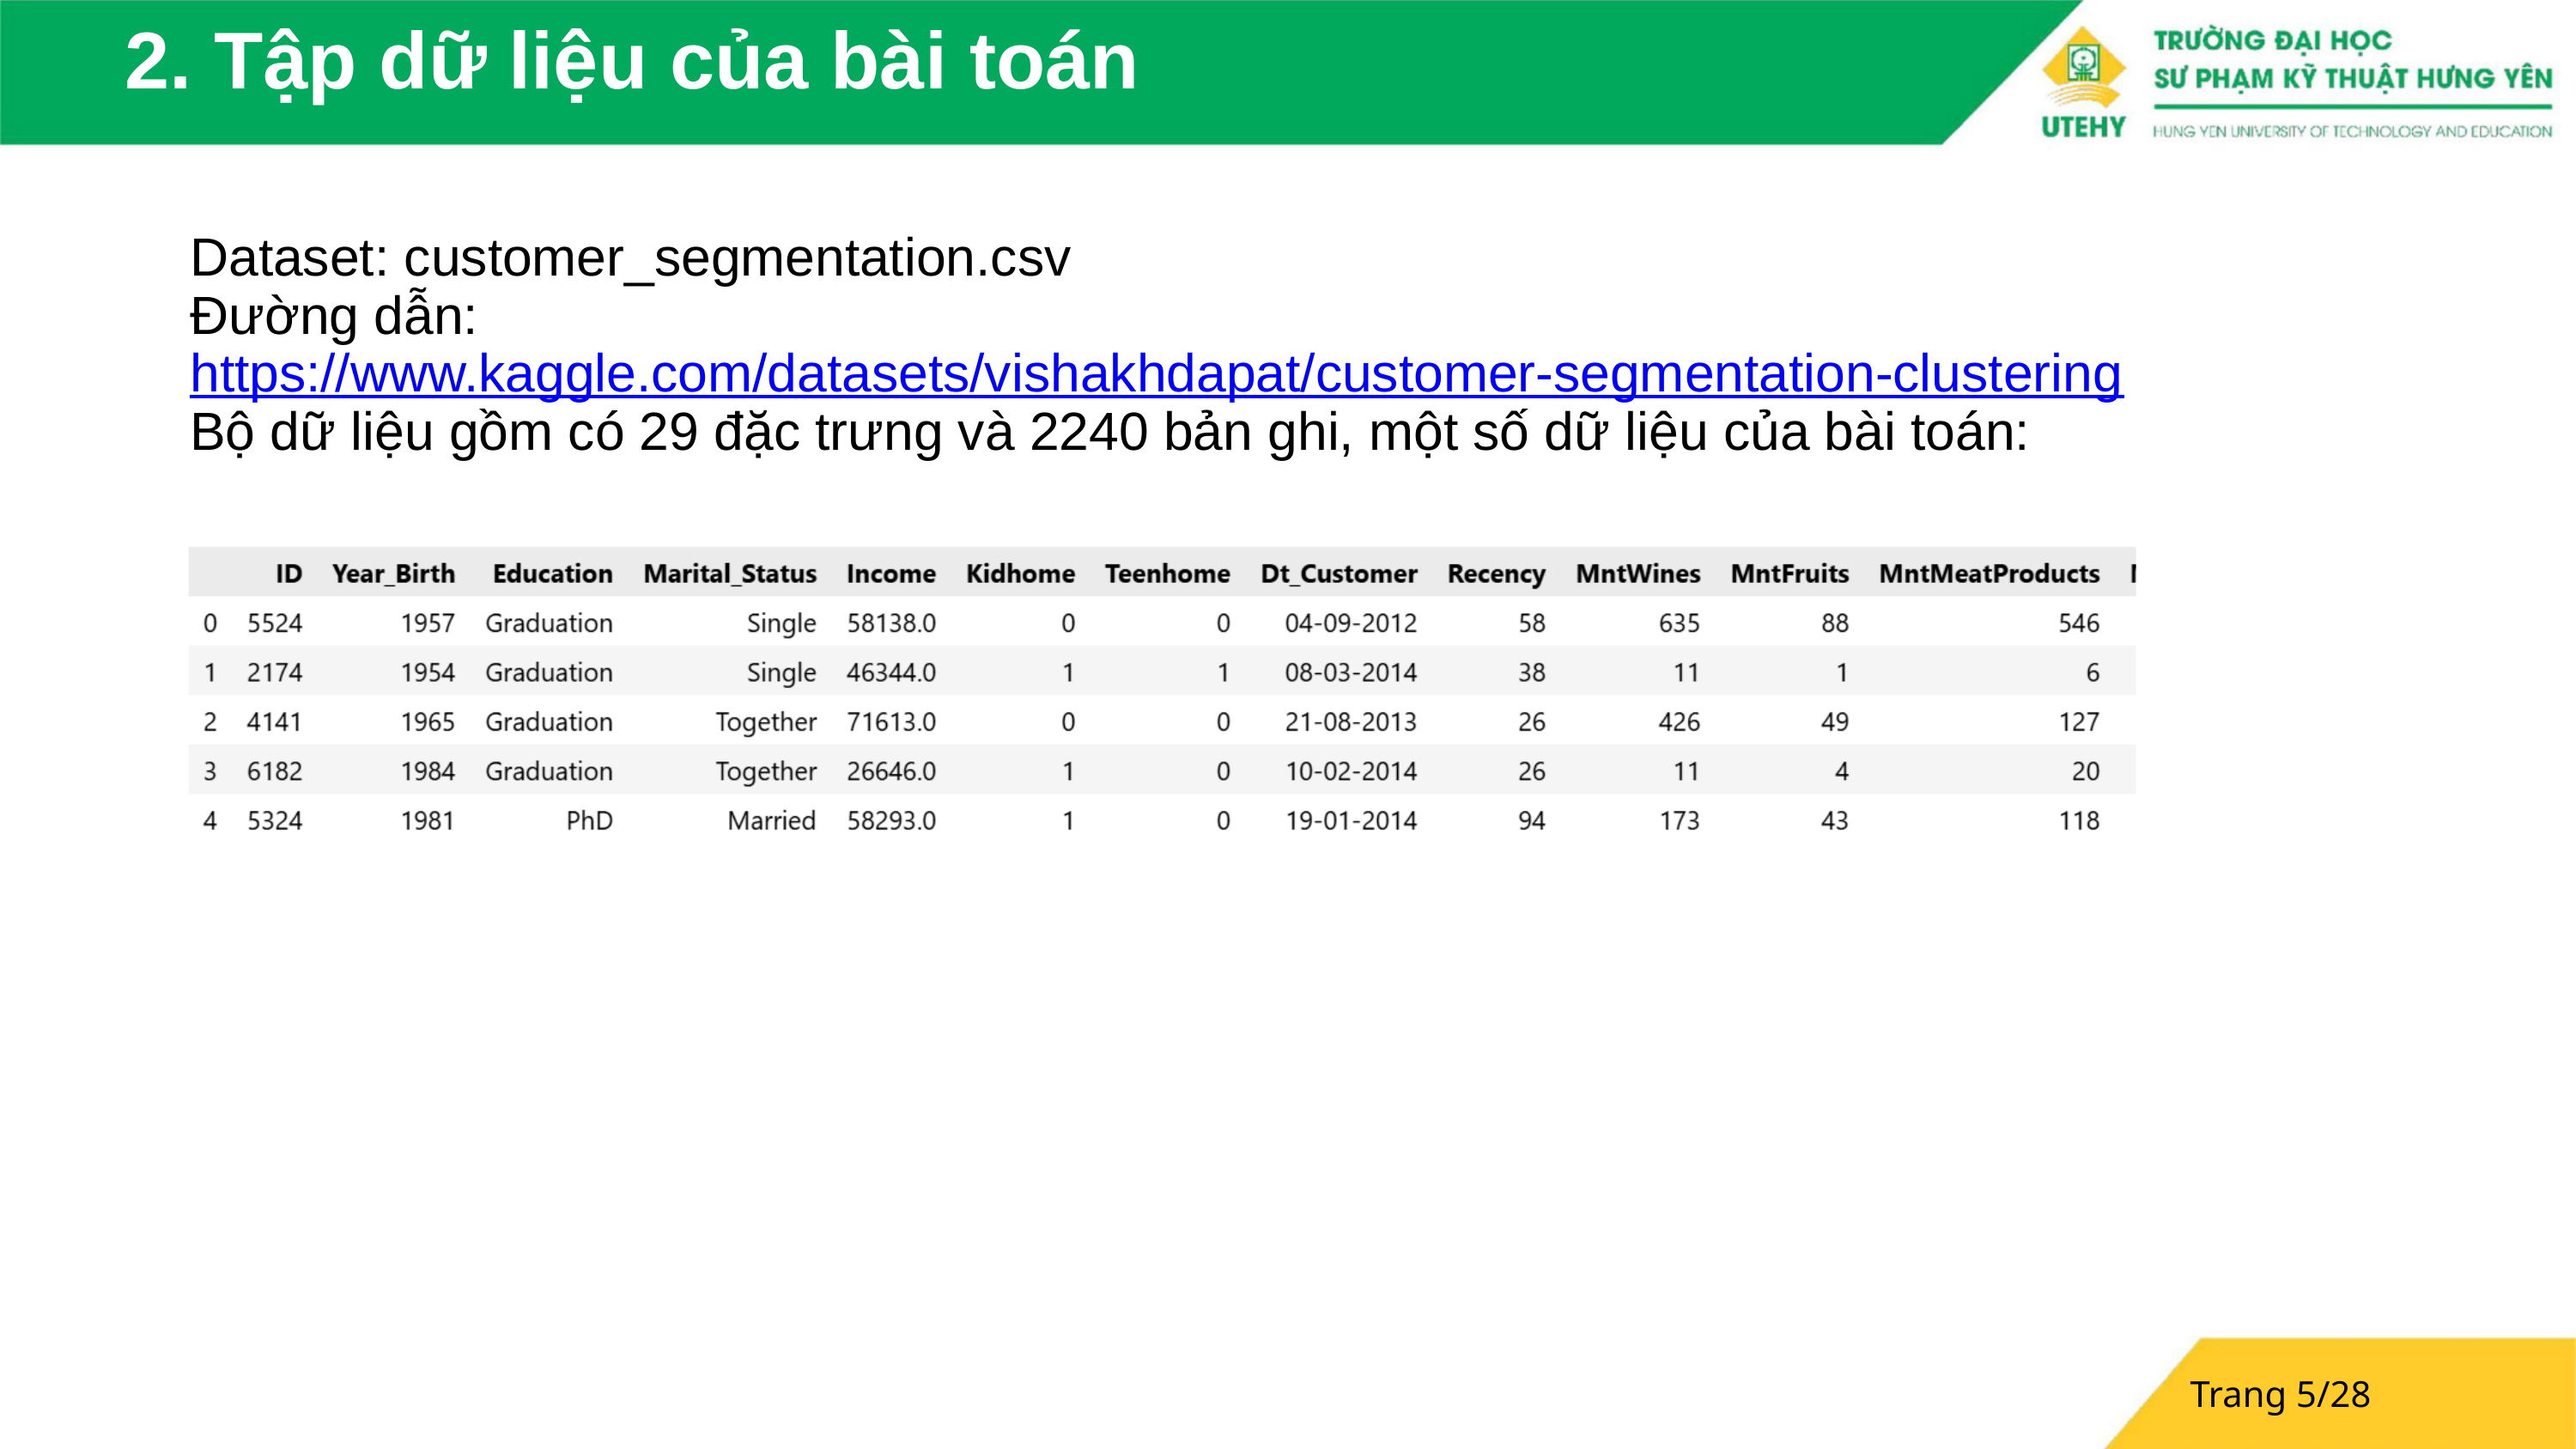

2. Tập dữ liệu của bài toán
Dataset: customer_segmentation.csv
Đường dẫn: https://www.kaggle.com/datasets/vishakhdapat/customer-segmentation-clustering
Bộ dữ liệu gồm có 29 đặc trưng và 2240 bản ghi, một số dữ liệu của bài toán:

Trang 5/28